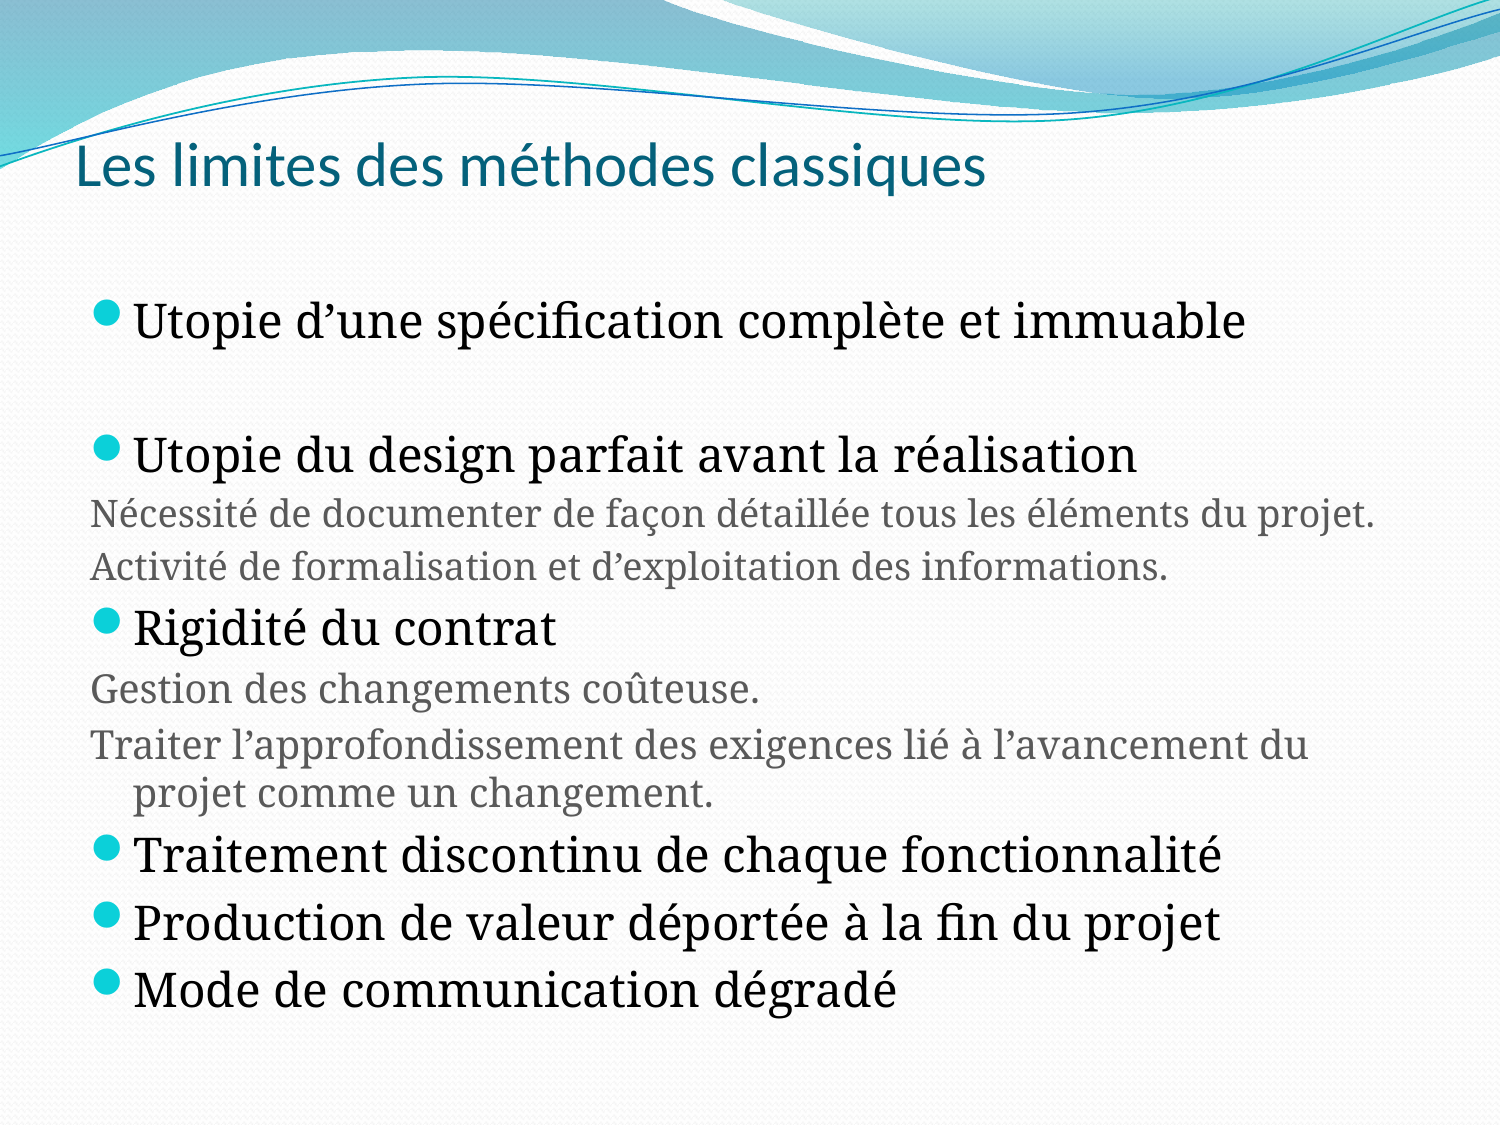

# Les limites des méthodes classiques

Utopie d’une spécification complète et immuable

Utopie du design parfait avant la réalisation
Nécessité de documenter de façon détaillée tous les éléments du projet.
Activité de formalisation et d’exploitation des informations.
Rigidité du contrat
Gestion des changements coûteuse.
Traiter l’approfondissement des exigences lié à l’avancement du projet comme un changement.
Traitement discontinu de chaque fonctionnalité
Production de valeur déportée à la fin du projet
Mode de communication dégradé